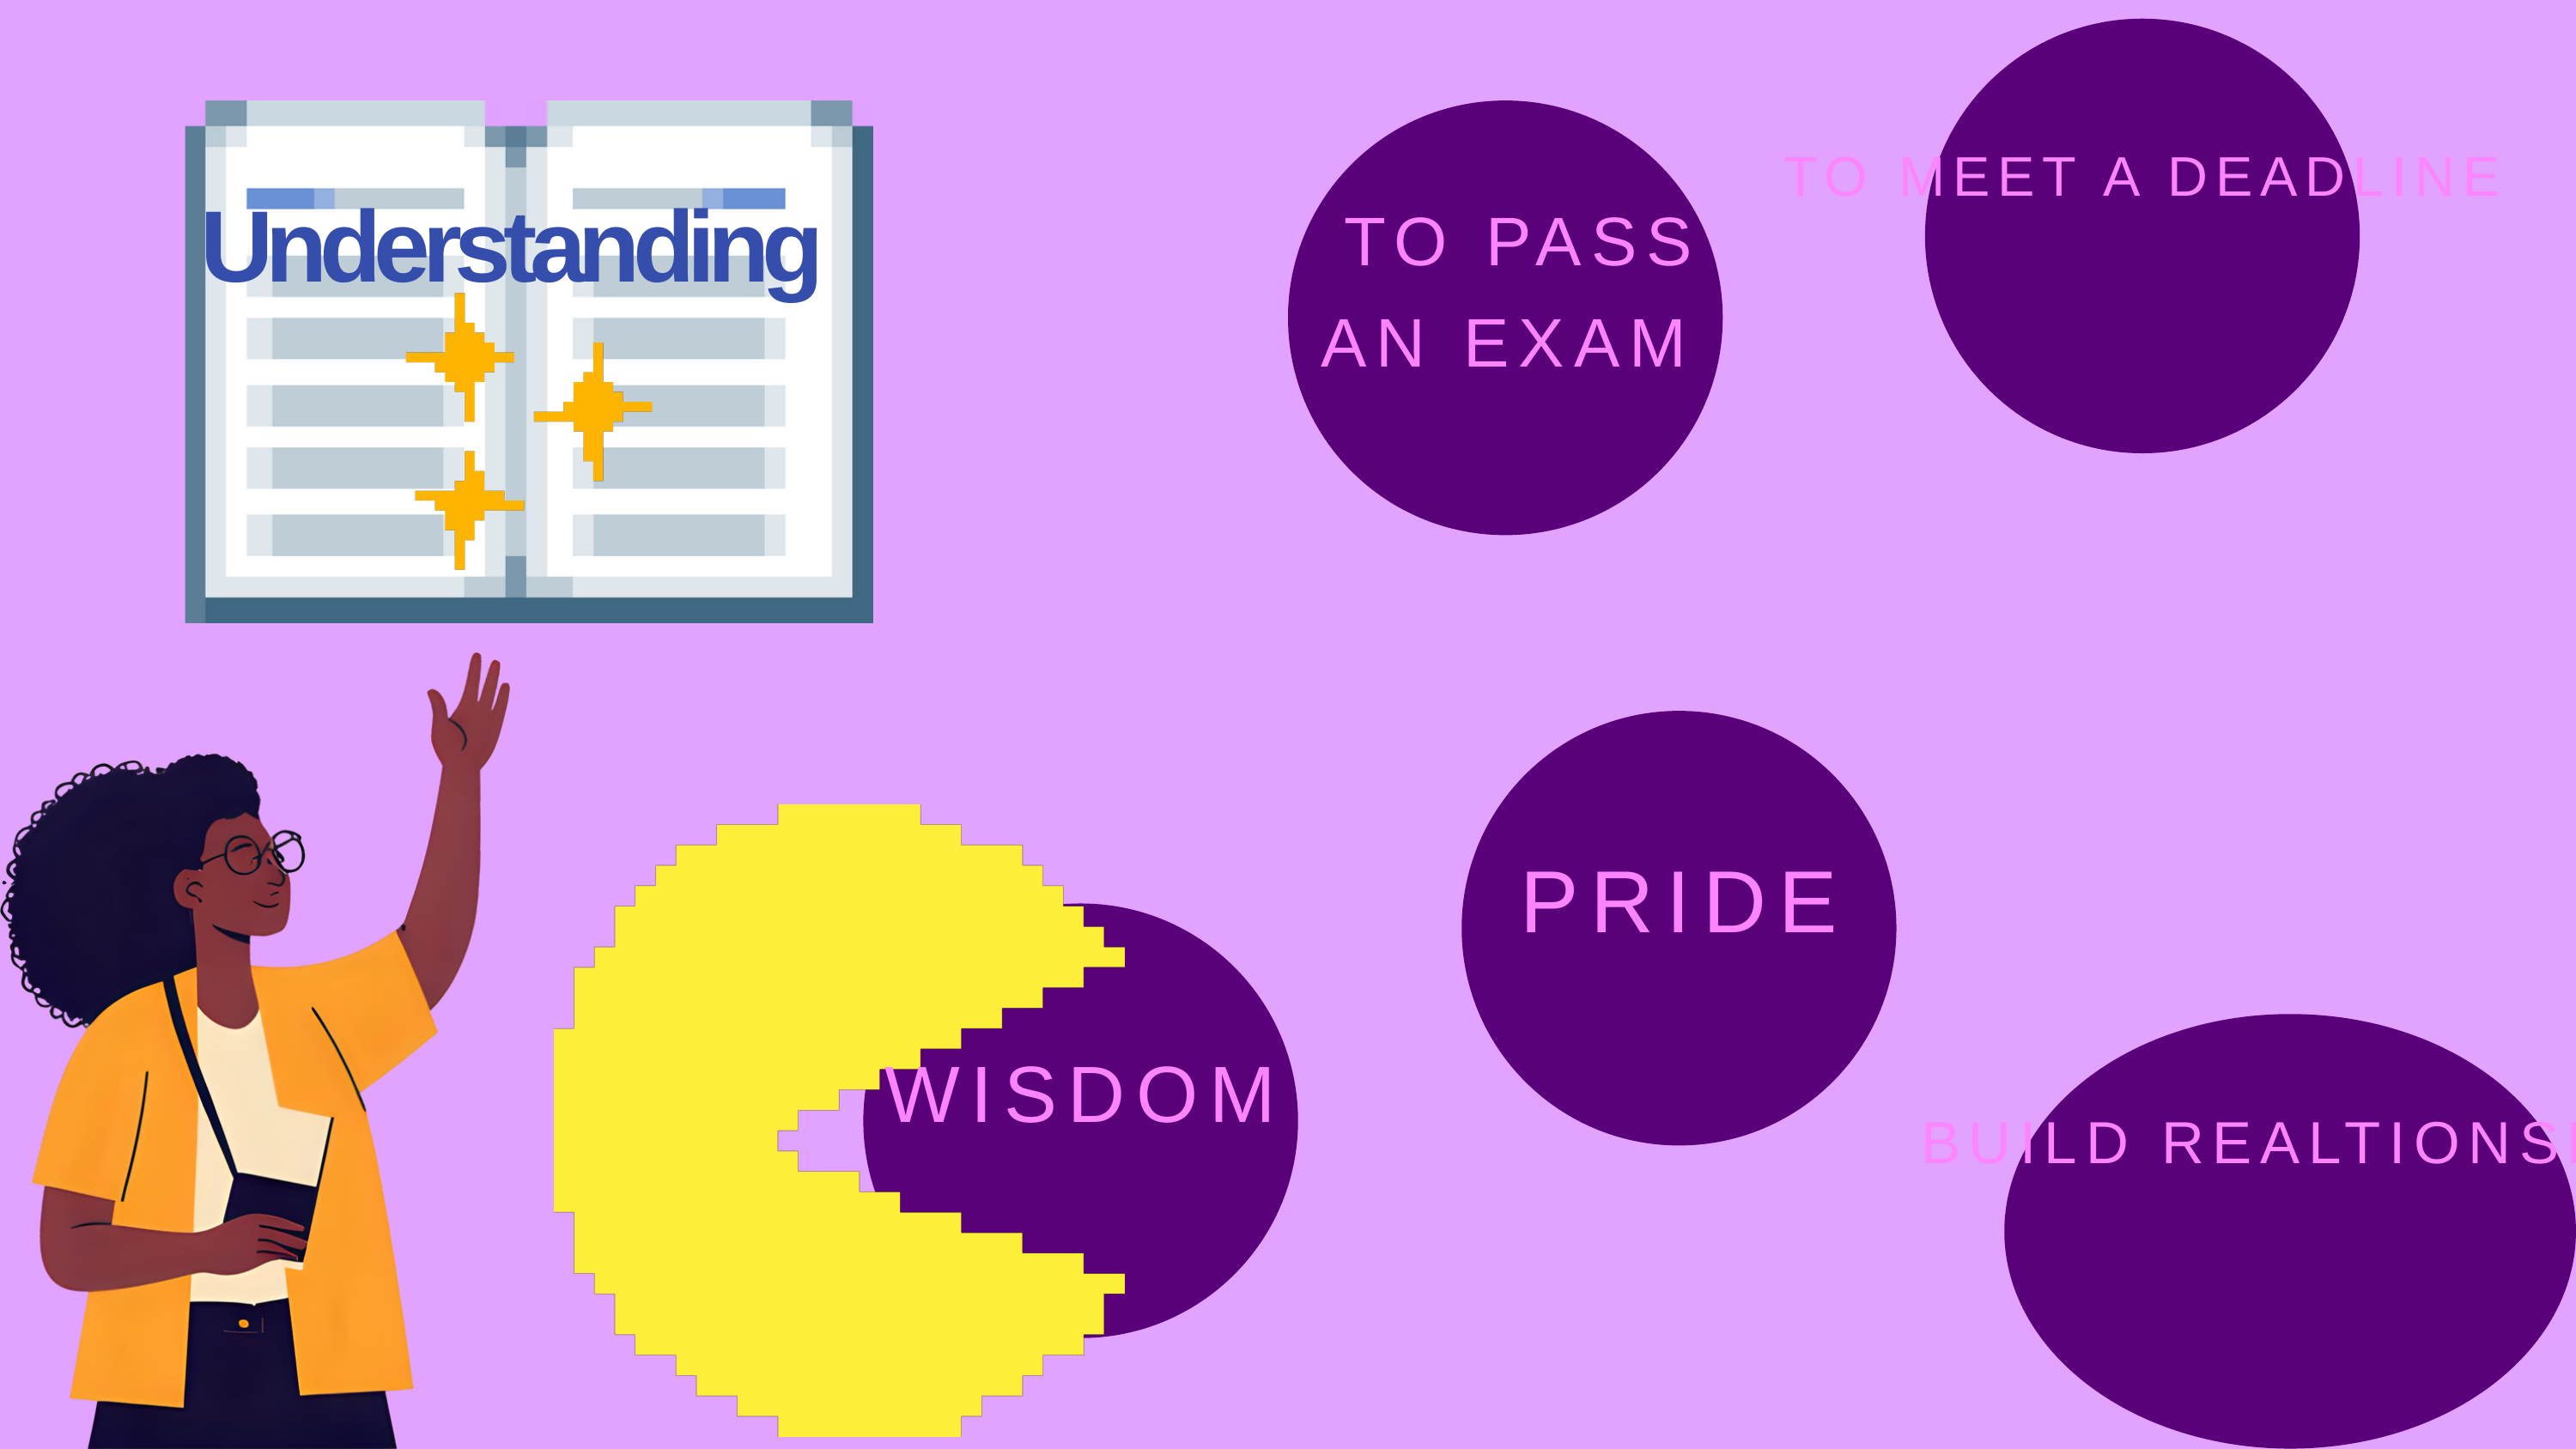

TO MEET A DEADLINE
TO PASS
AN EXAM
Understanding

 PRIDE

 BUILD REALTIONSHIP

WISDOM